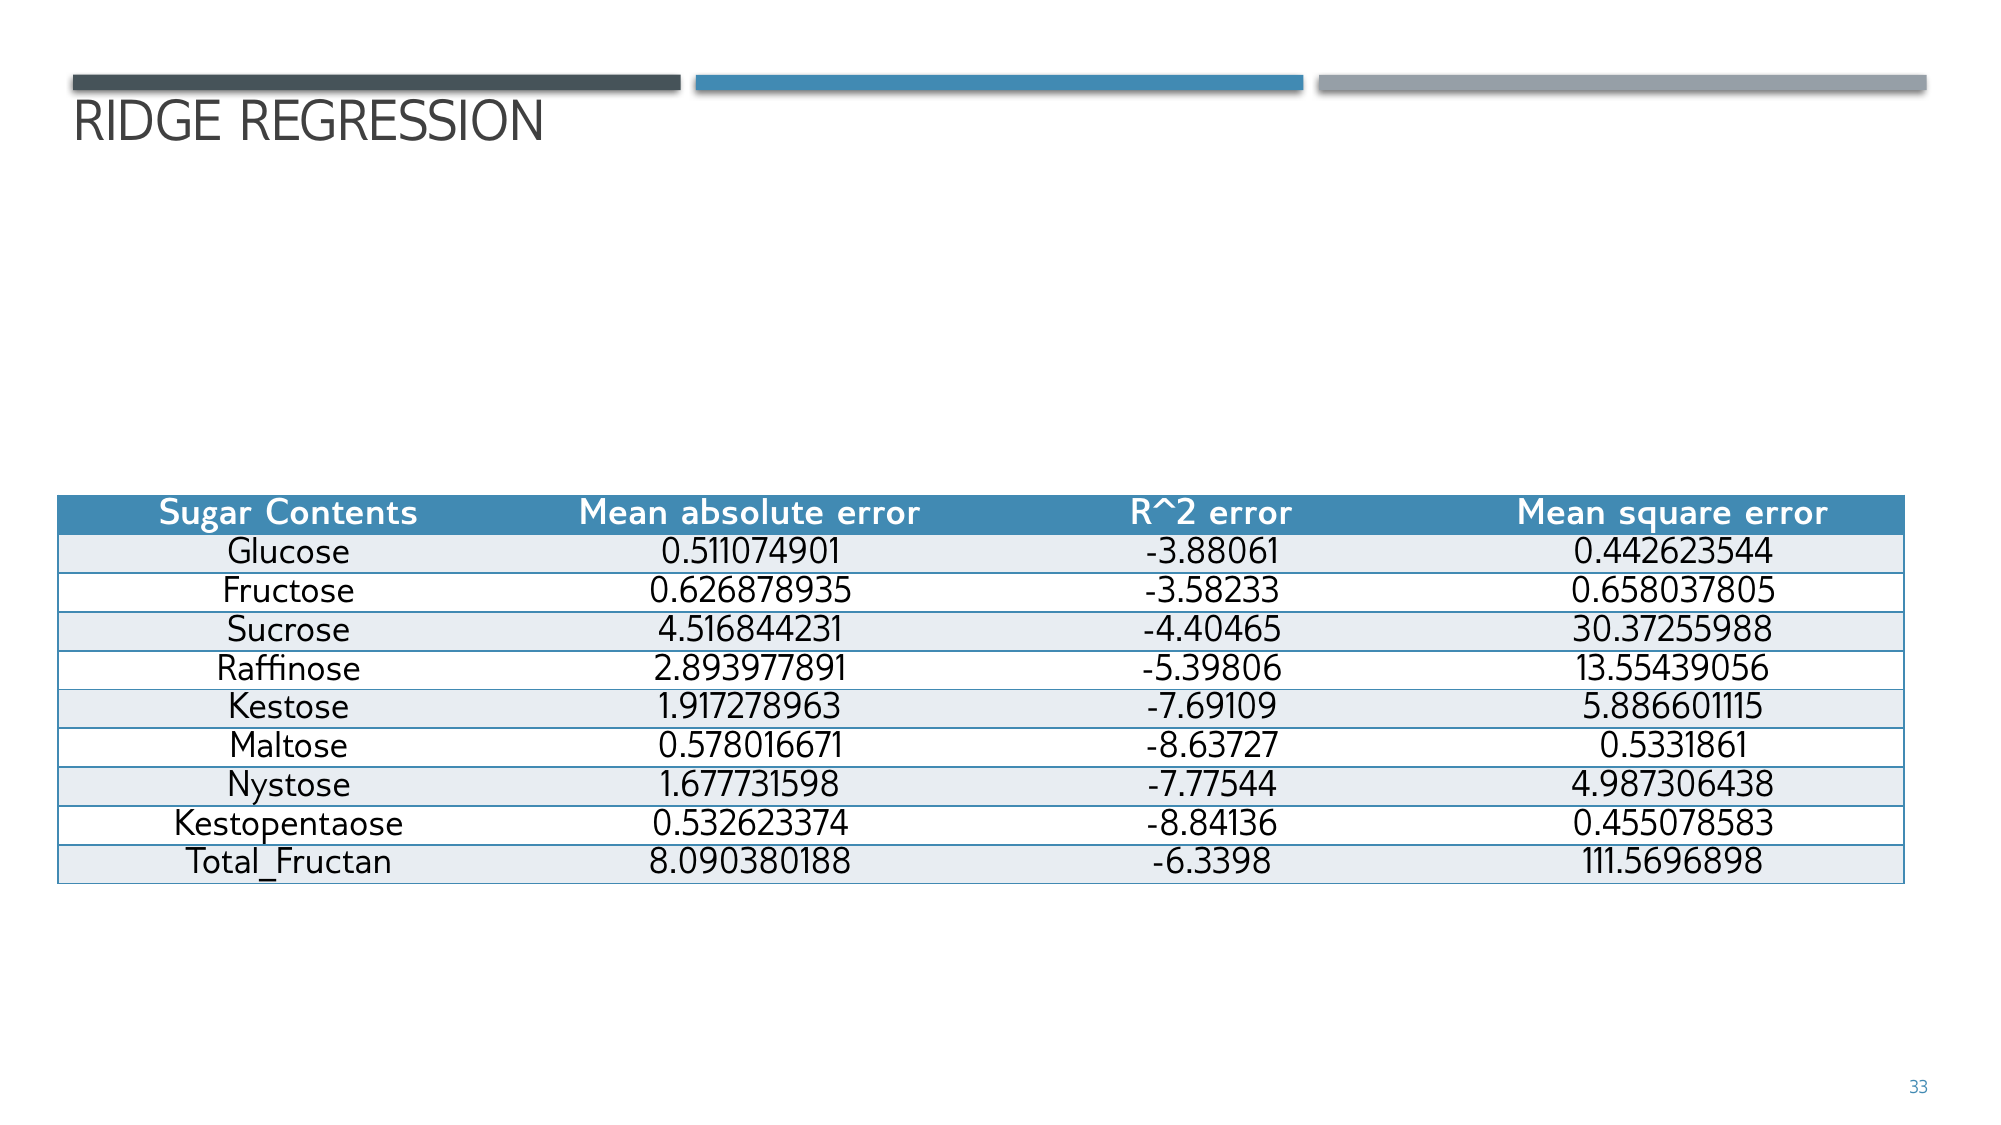

Ridge Regression
| Sugar Contents | Mean absolute error | R^2 error | Mean square error |
| --- | --- | --- | --- |
| Glucose | 0.511074901 | -3.88061 | 0.442623544 |
| Fructose | 0.626878935 | -3.58233 | 0.658037805 |
| Sucrose | 4.516844231 | -4.40465 | 30.37255988 |
| Raffinose | 2.893977891 | -5.39806 | 13.55439056 |
| Kestose | 1.917278963 | -7.69109 | 5.886601115 |
| Maltose | 0.578016671 | -8.63727 | 0.5331861 |
| Nystose | 1.677731598 | -7.77544 | 4.987306438 |
| Kestopentaose | 0.532623374 | -8.84136 | 0.455078583 |
| Total\_Fructan | 8.090380188 | -6.3398 | 111.5696898 |
33